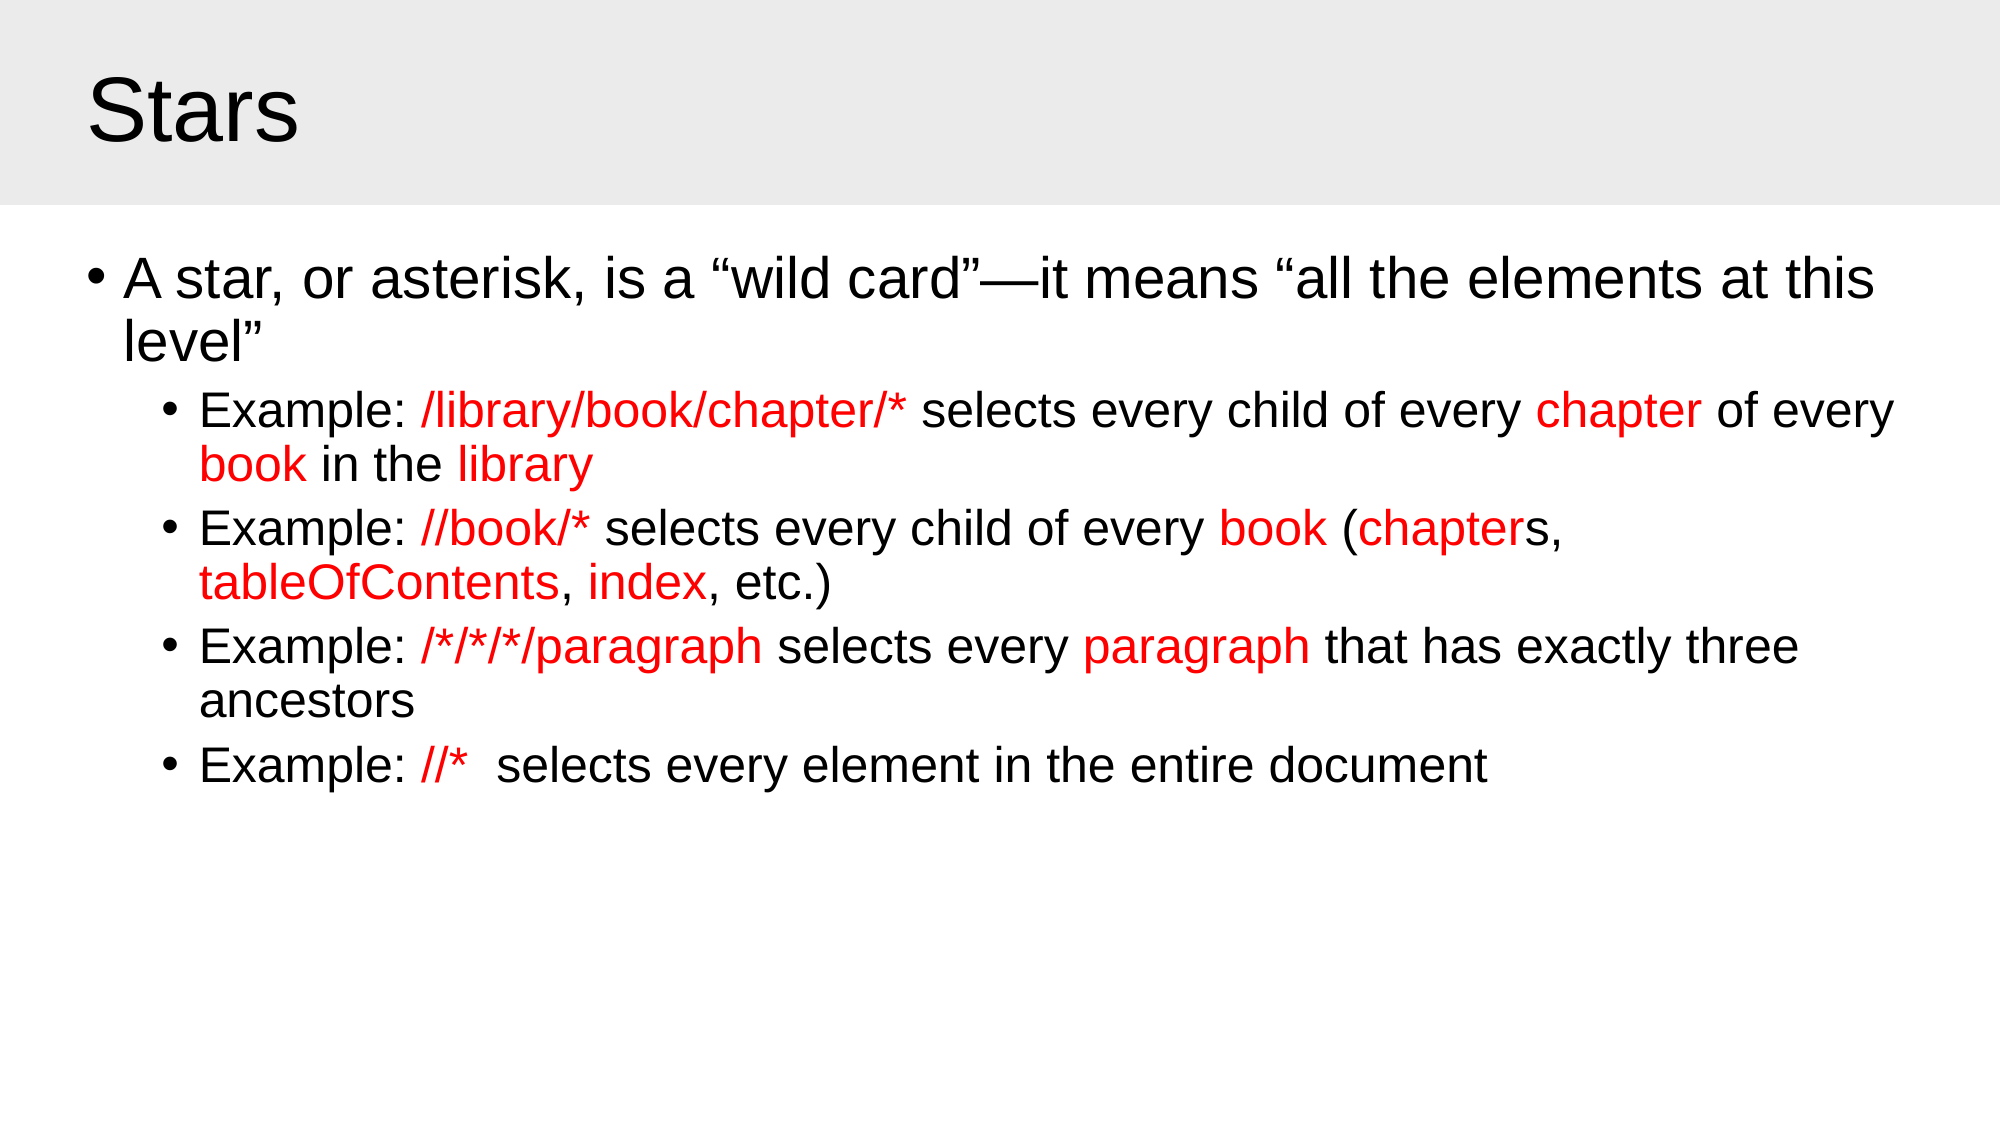

# Stars
A star, or asterisk, is a “wild card”—it means “all the elements at this level”
Example: /library/book/chapter/* selects every child of every chapter of every book in the library
Example: //book/* selects every child of every book (chapters, tableOfContents, index, etc.)
Example: /*/*/*/paragraph selects every paragraph that has exactly three ancestors
Example: //*  selects every element in the entire document